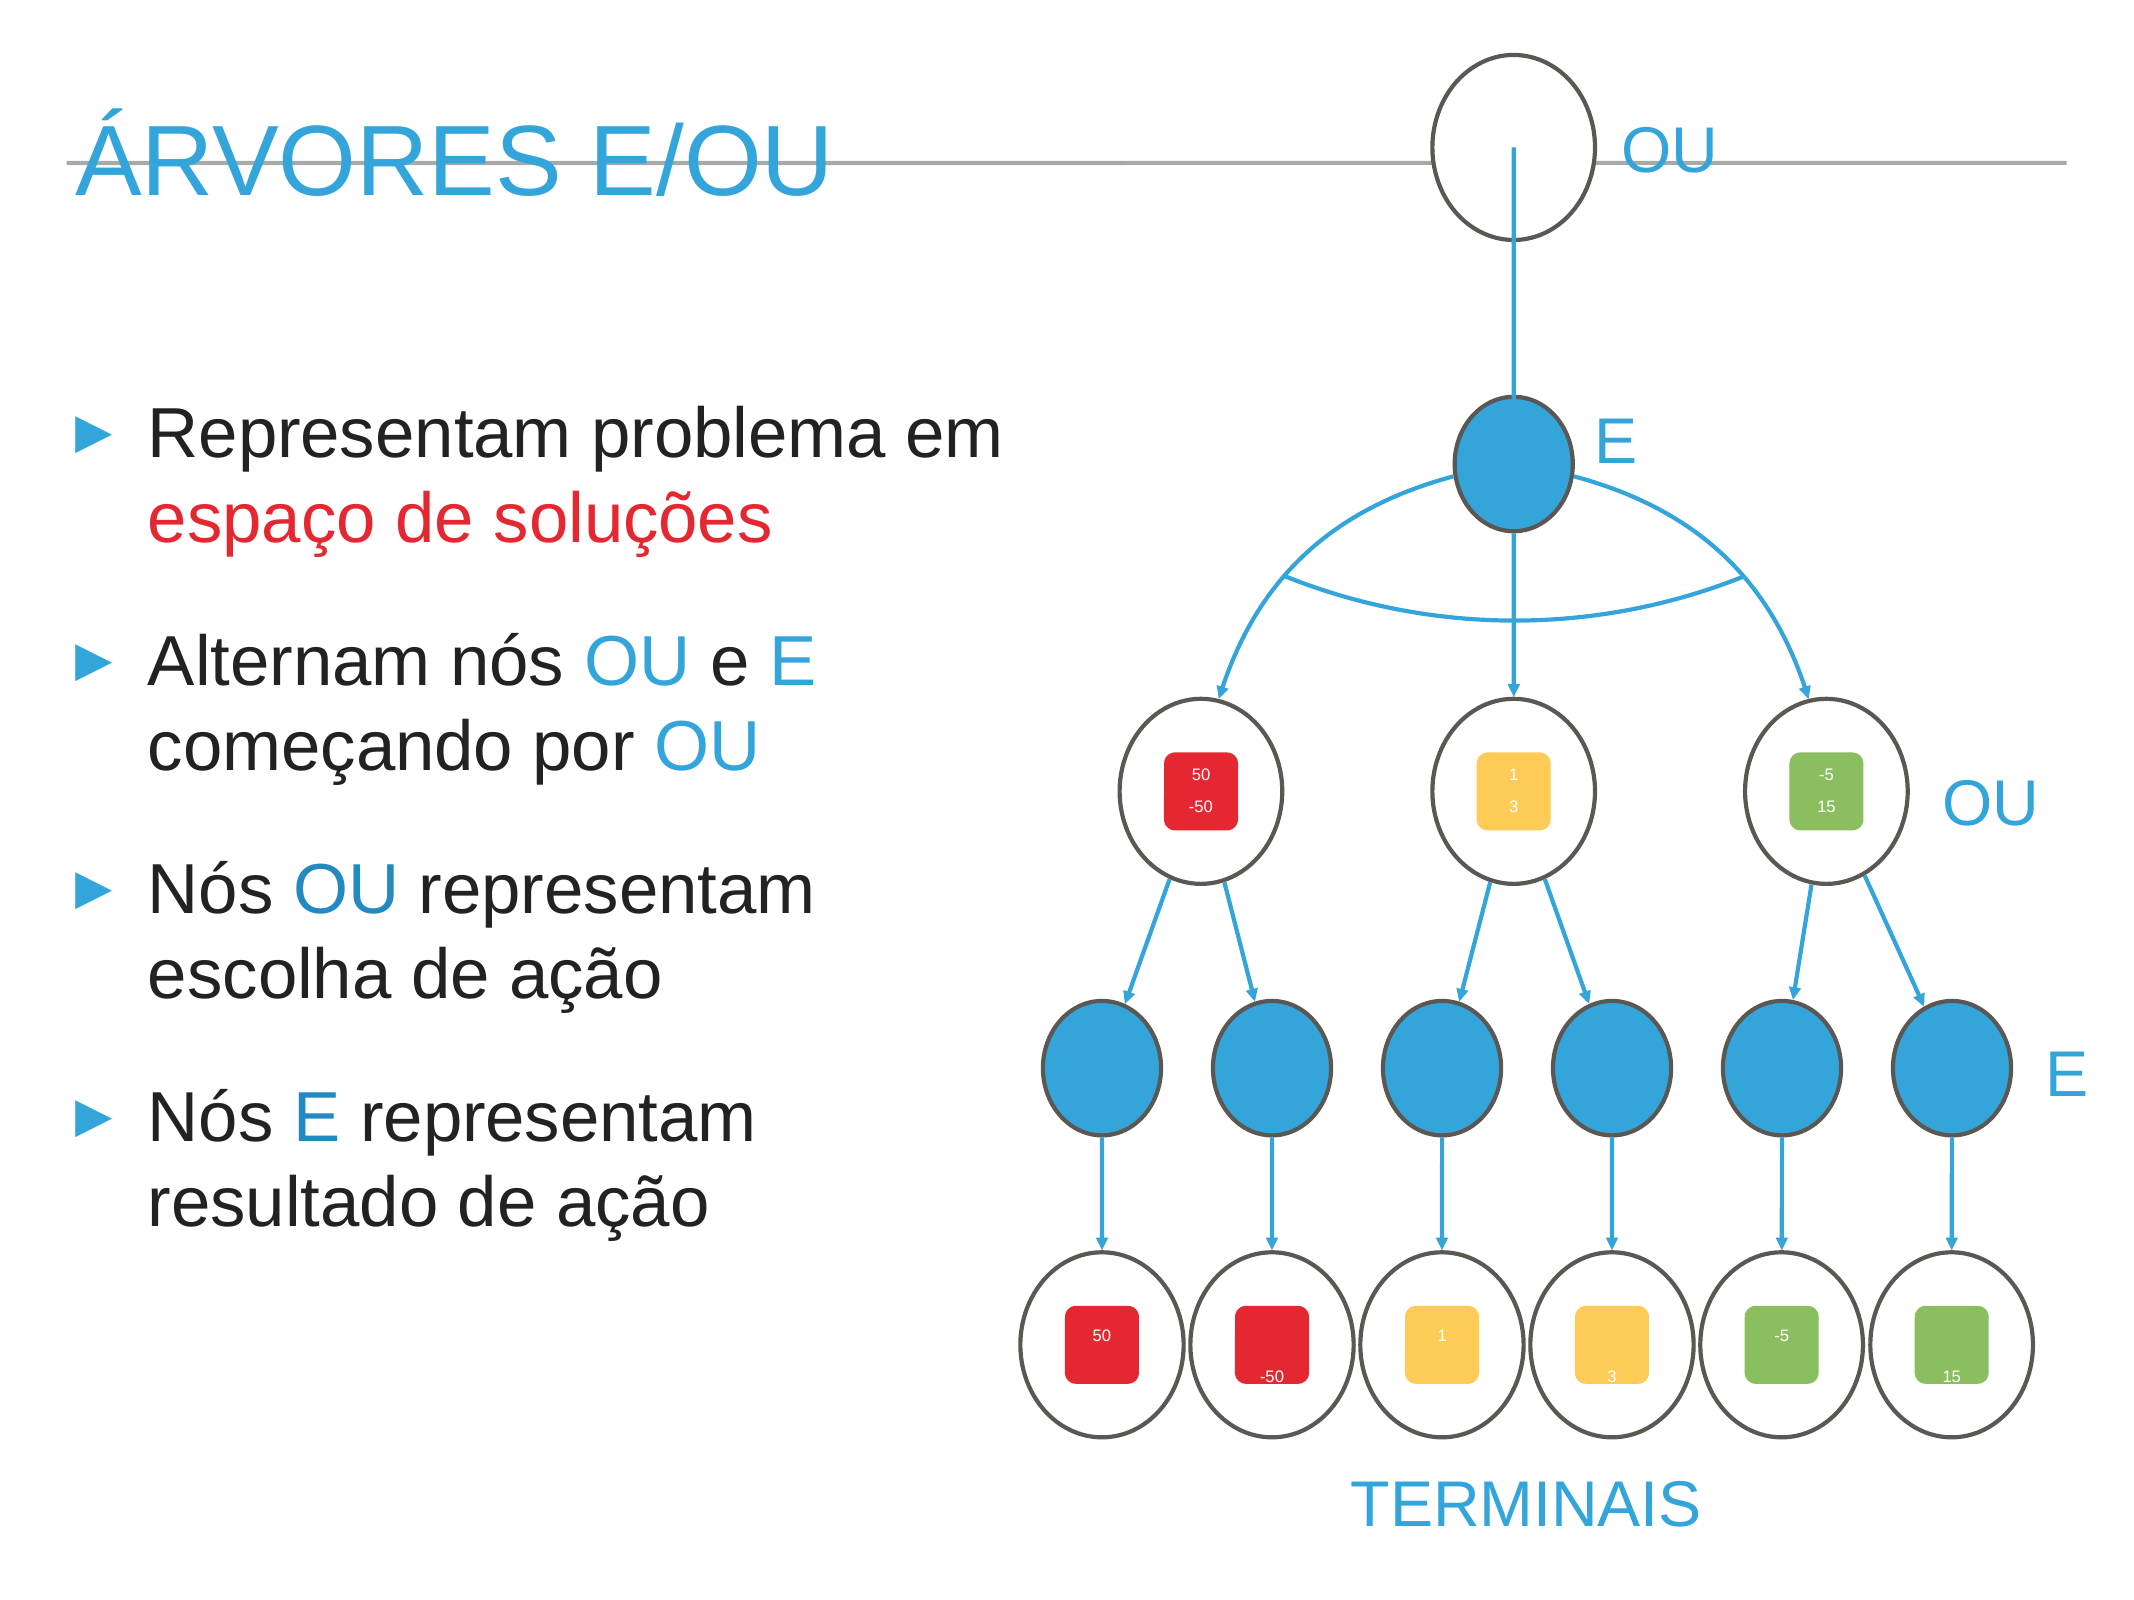

50

-50

1

3

-5

15

50

-50

1

3

-5

15

OU
ÁrvoreS E/ou
Representam problema em espaço de soluções
Alternam nós OU e E começando por OU
Nós OU representam escolha de ação
Nós E representam resultado de ação
E
OU
E
TERMINAIS